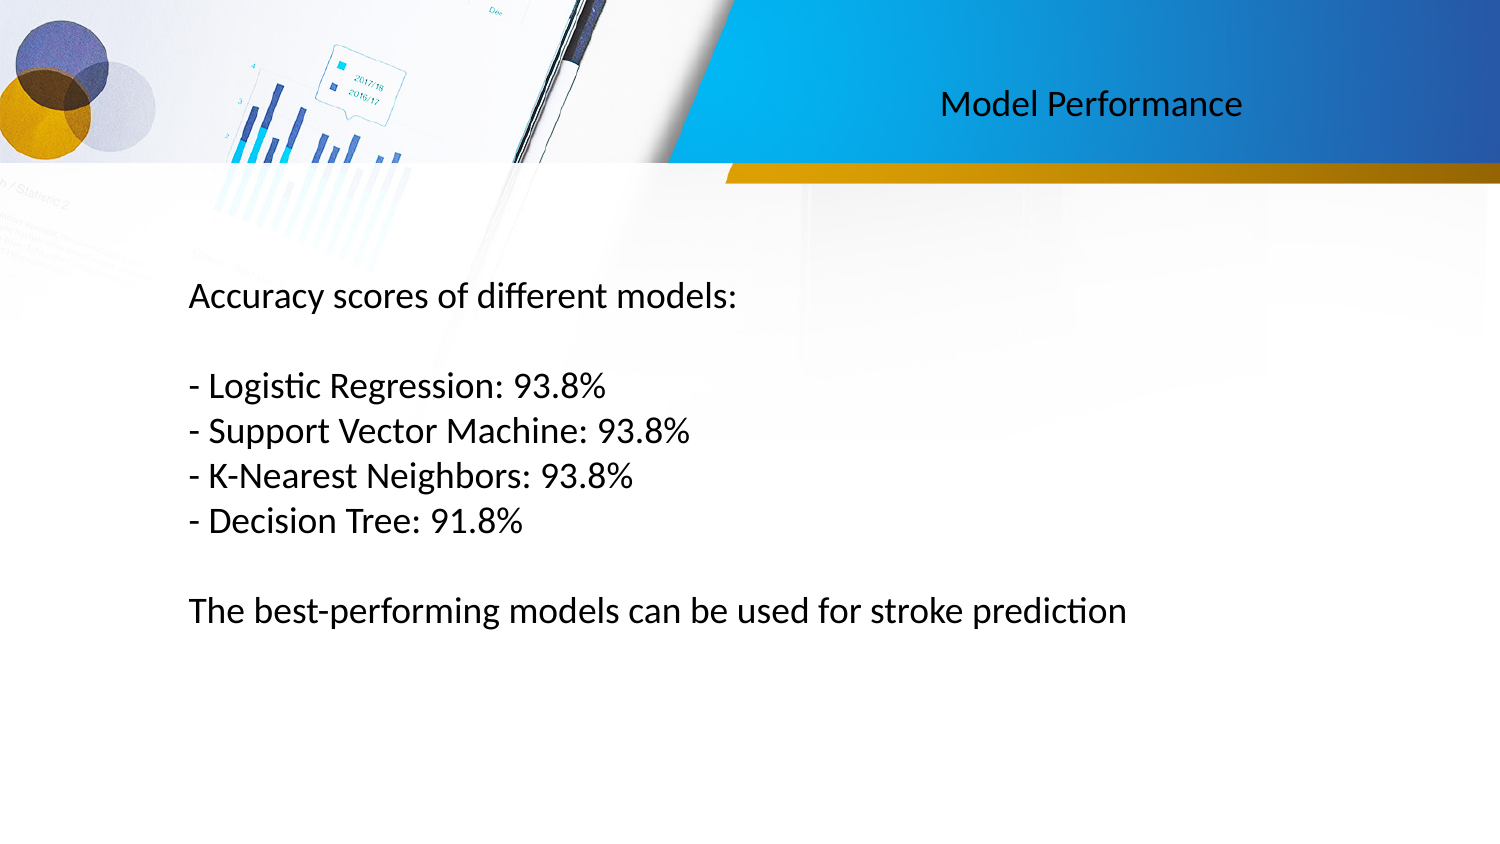

Model Performance
Accuracy scores of different models:

- Logistic Regression: 93.8%
- Support Vector Machine: 93.8%
- K-Nearest Neighbors: 93.8%
- Decision Tree: 91.8%

The best-performing models can be used for stroke prediction